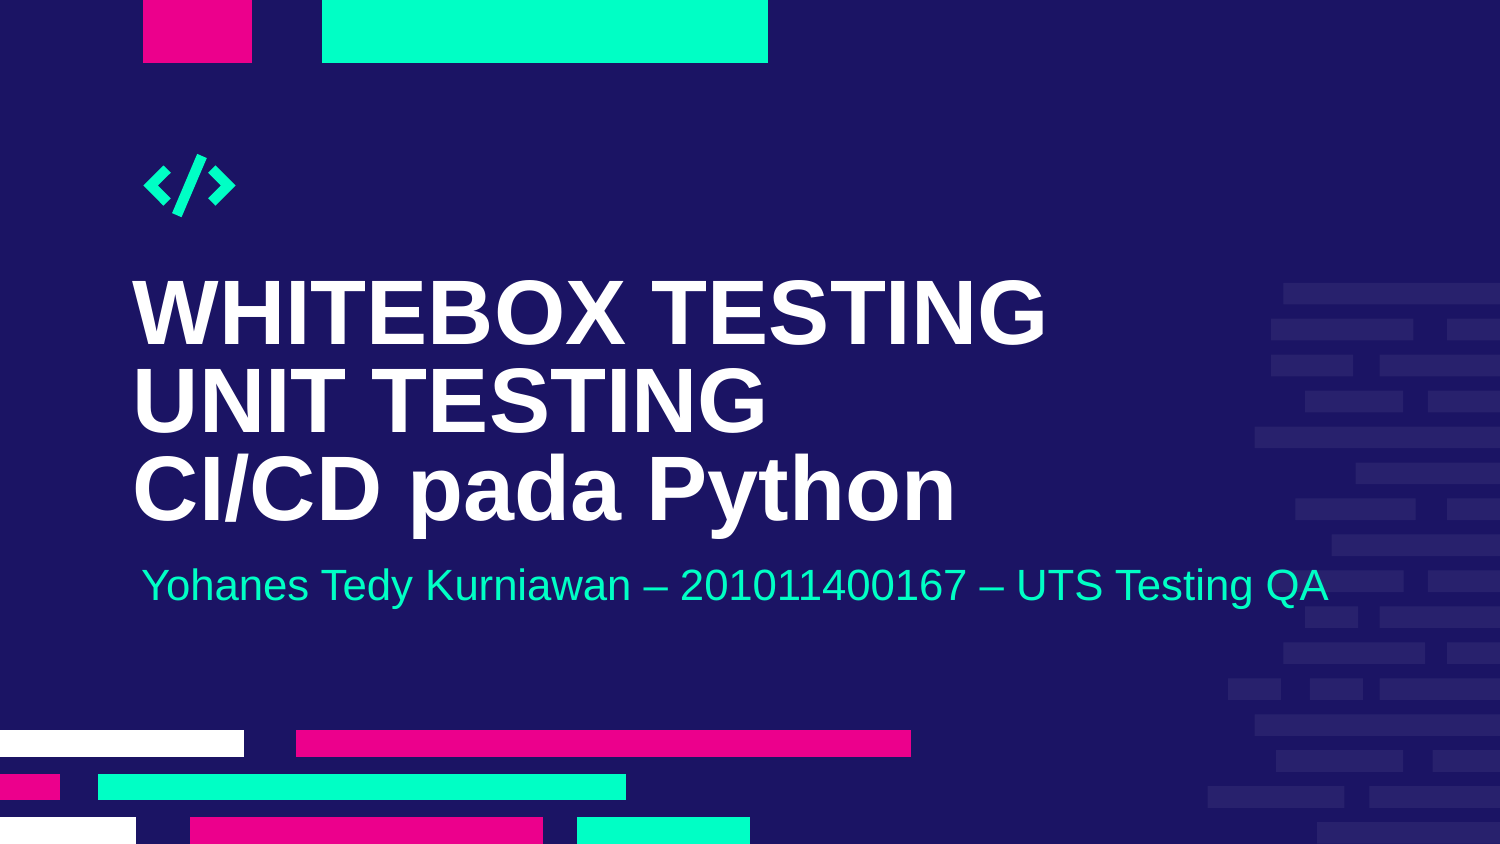

# WHITEBOX TESTING UNIT TESTING CI/CD pada Python
Yohanes Tedy Kurniawan – 201011400167 – UTS Testing QA